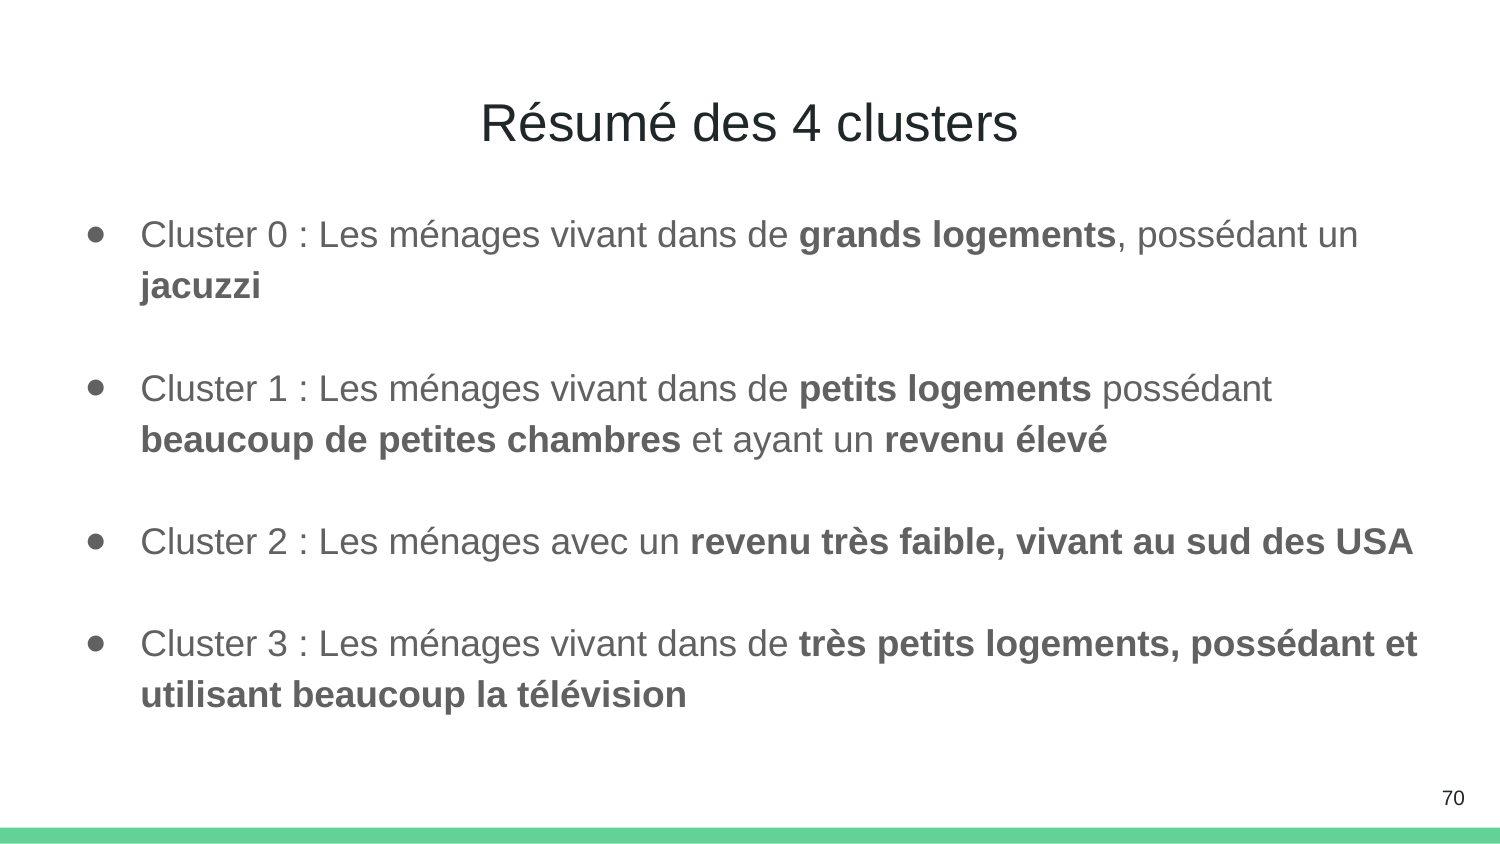

# Résumé des 4 clusters
Cluster 0 : Les ménages vivant dans de grands logements, possédant un jacuzzi

Cluster 1 : Les ménages vivant dans de petits logements possédant beaucoup de petites chambres et ayant un revenu élevé

Cluster 2 : Les ménages avec un revenu très faible, vivant au sud des USA

Cluster 3 : Les ménages vivant dans de très petits logements, possédant et utilisant beaucoup la télévision

70